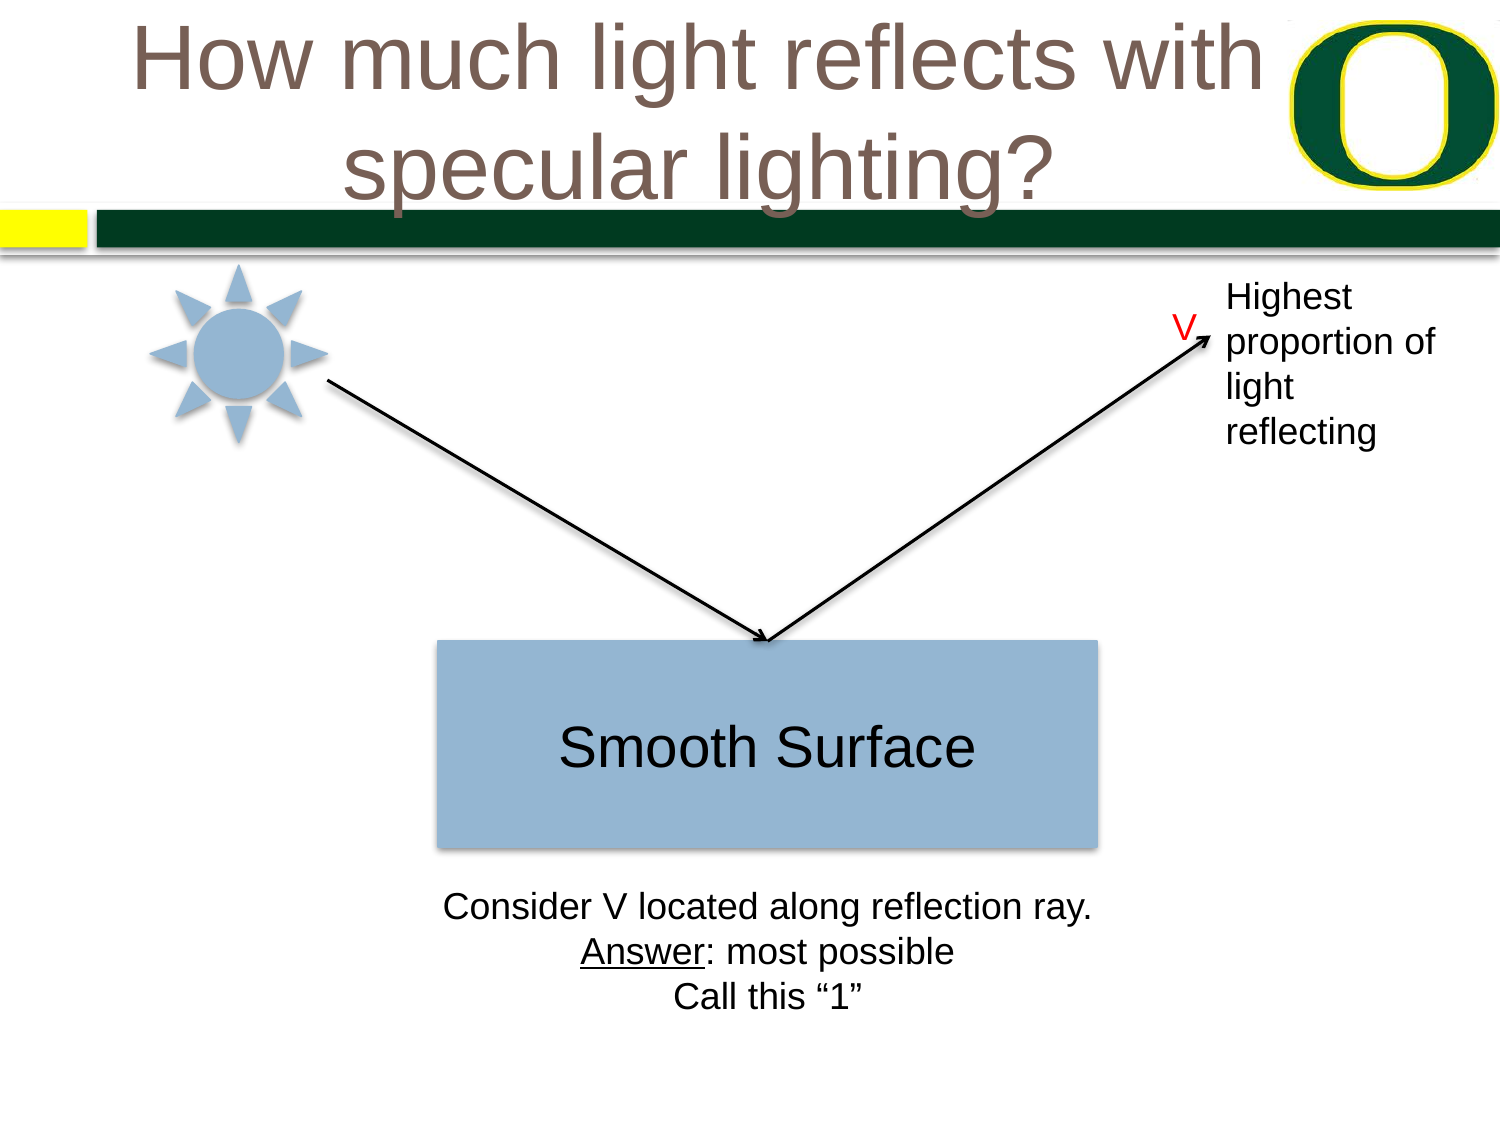

# How much light reflects with specular lighting?

Highest proportion of light reflecting
V
Smooth Surface
Consider V located along reflection ray.
Answer: most possible
Call this “1”